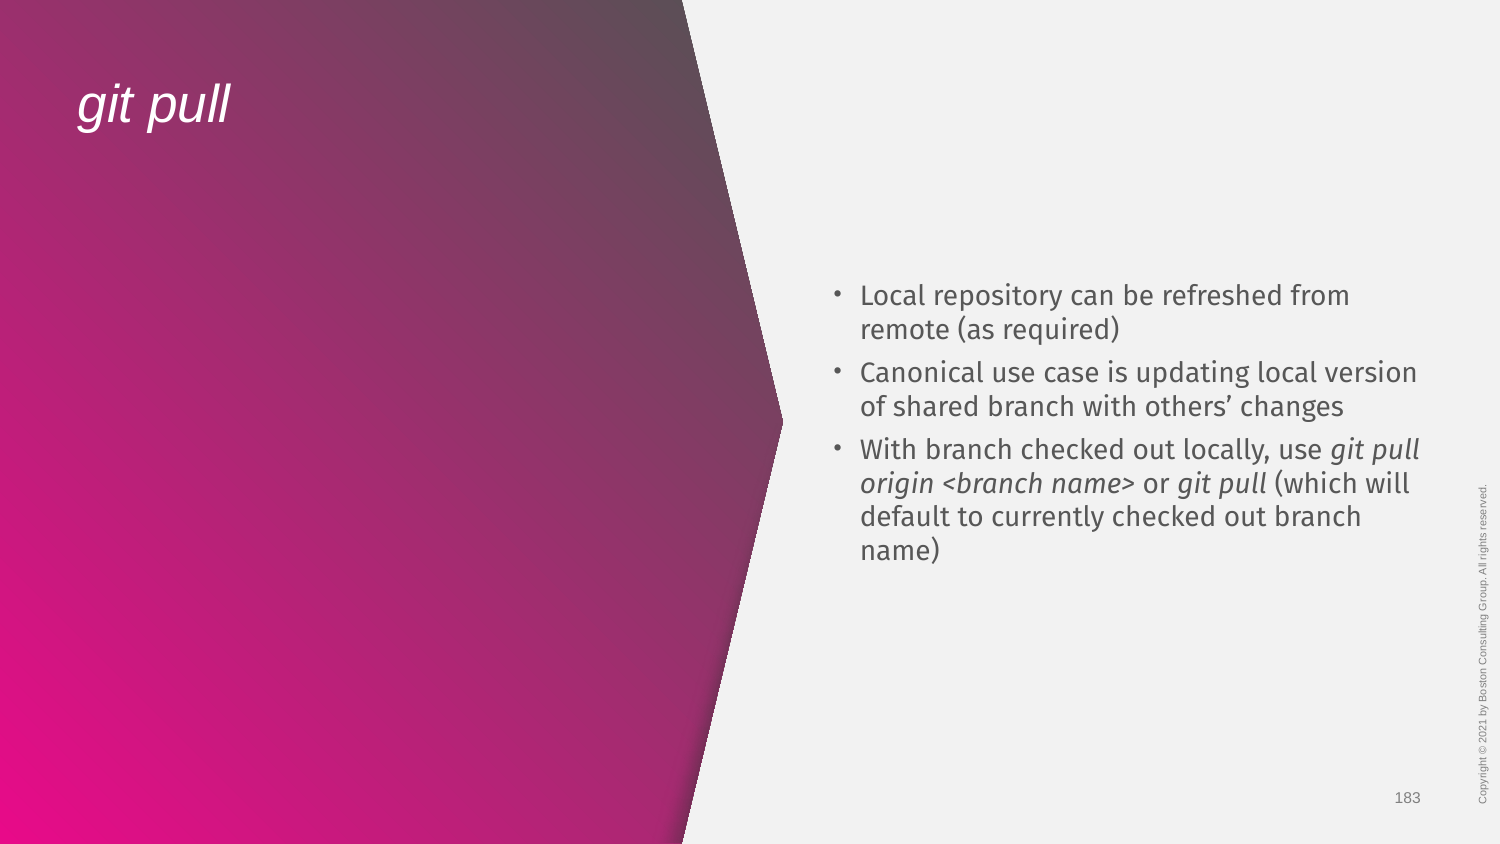

# git pull
Local repository can be refreshed from remote (as required)
Canonical use case is updating local version of shared branch with others’ changes
With branch checked out locally, use git pull origin <branch name> or git pull (which will default to currently checked out branch name)